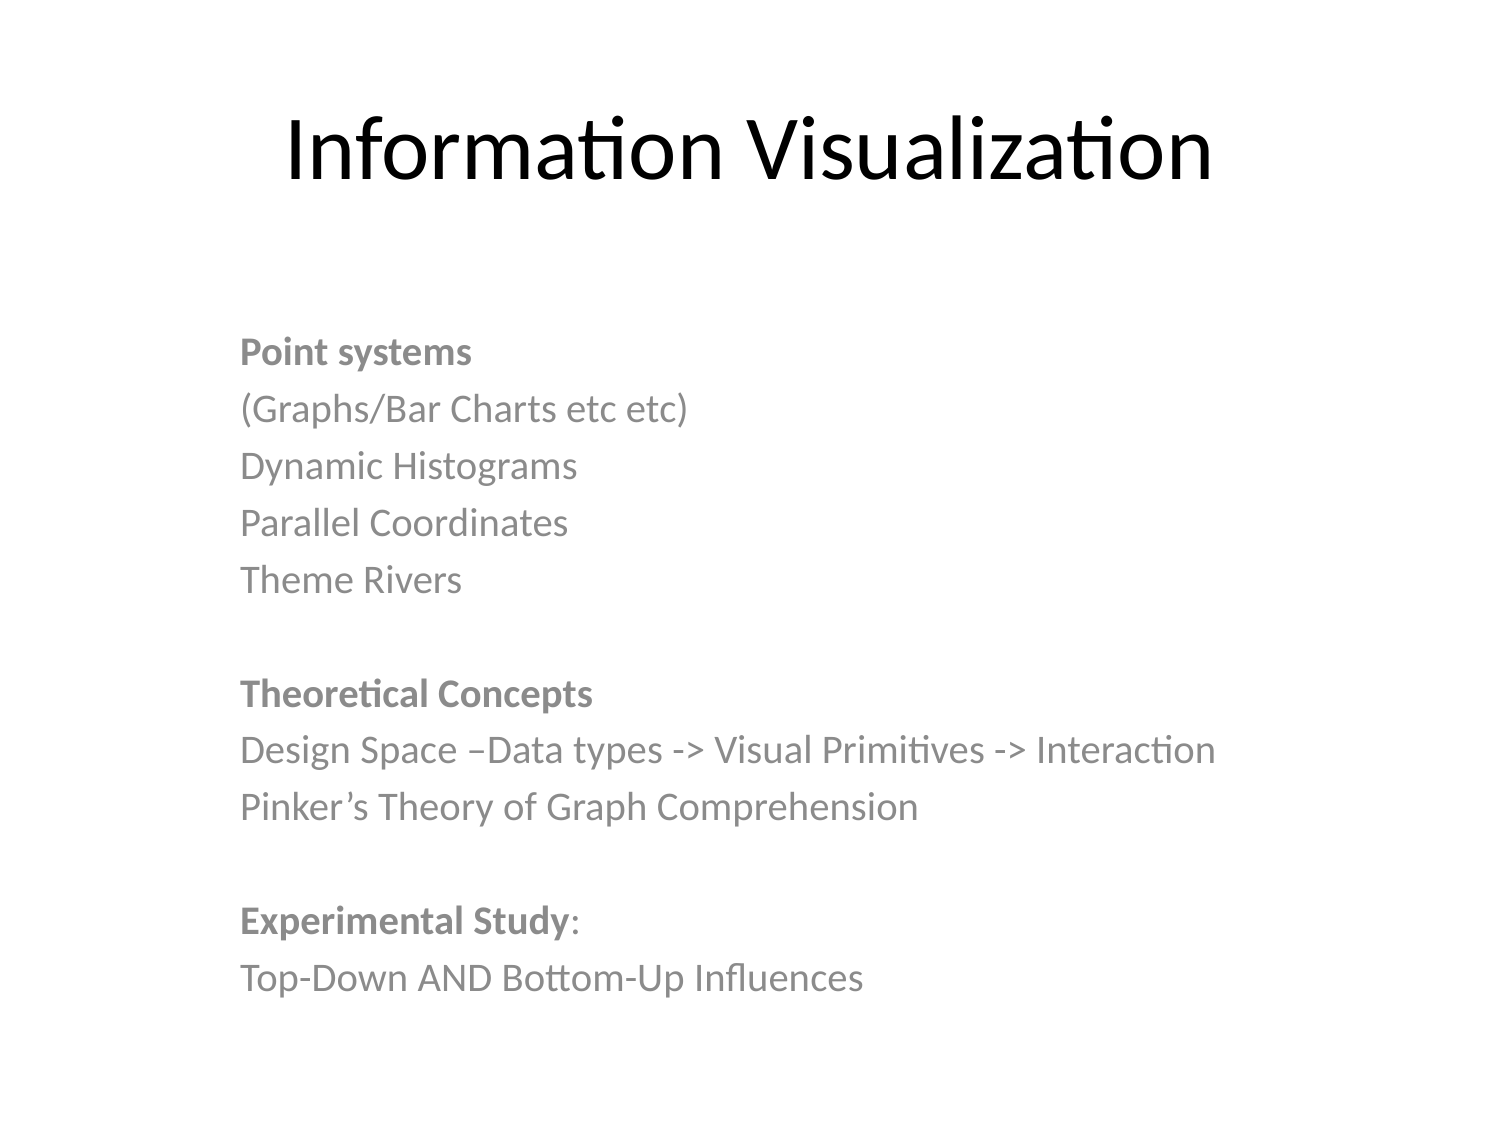

# Information Visualization
Point systems
(Graphs/Bar Charts etc etc)
Dynamic Histograms
Parallel Coordinates
Theme Rivers

Theoretical Concepts
Design Space –Data types -> Visual Primitives -> Interaction
Pinker’s Theory of Graph Comprehension

Experimental Study:
Top-Down AND Bottom-Up Influences